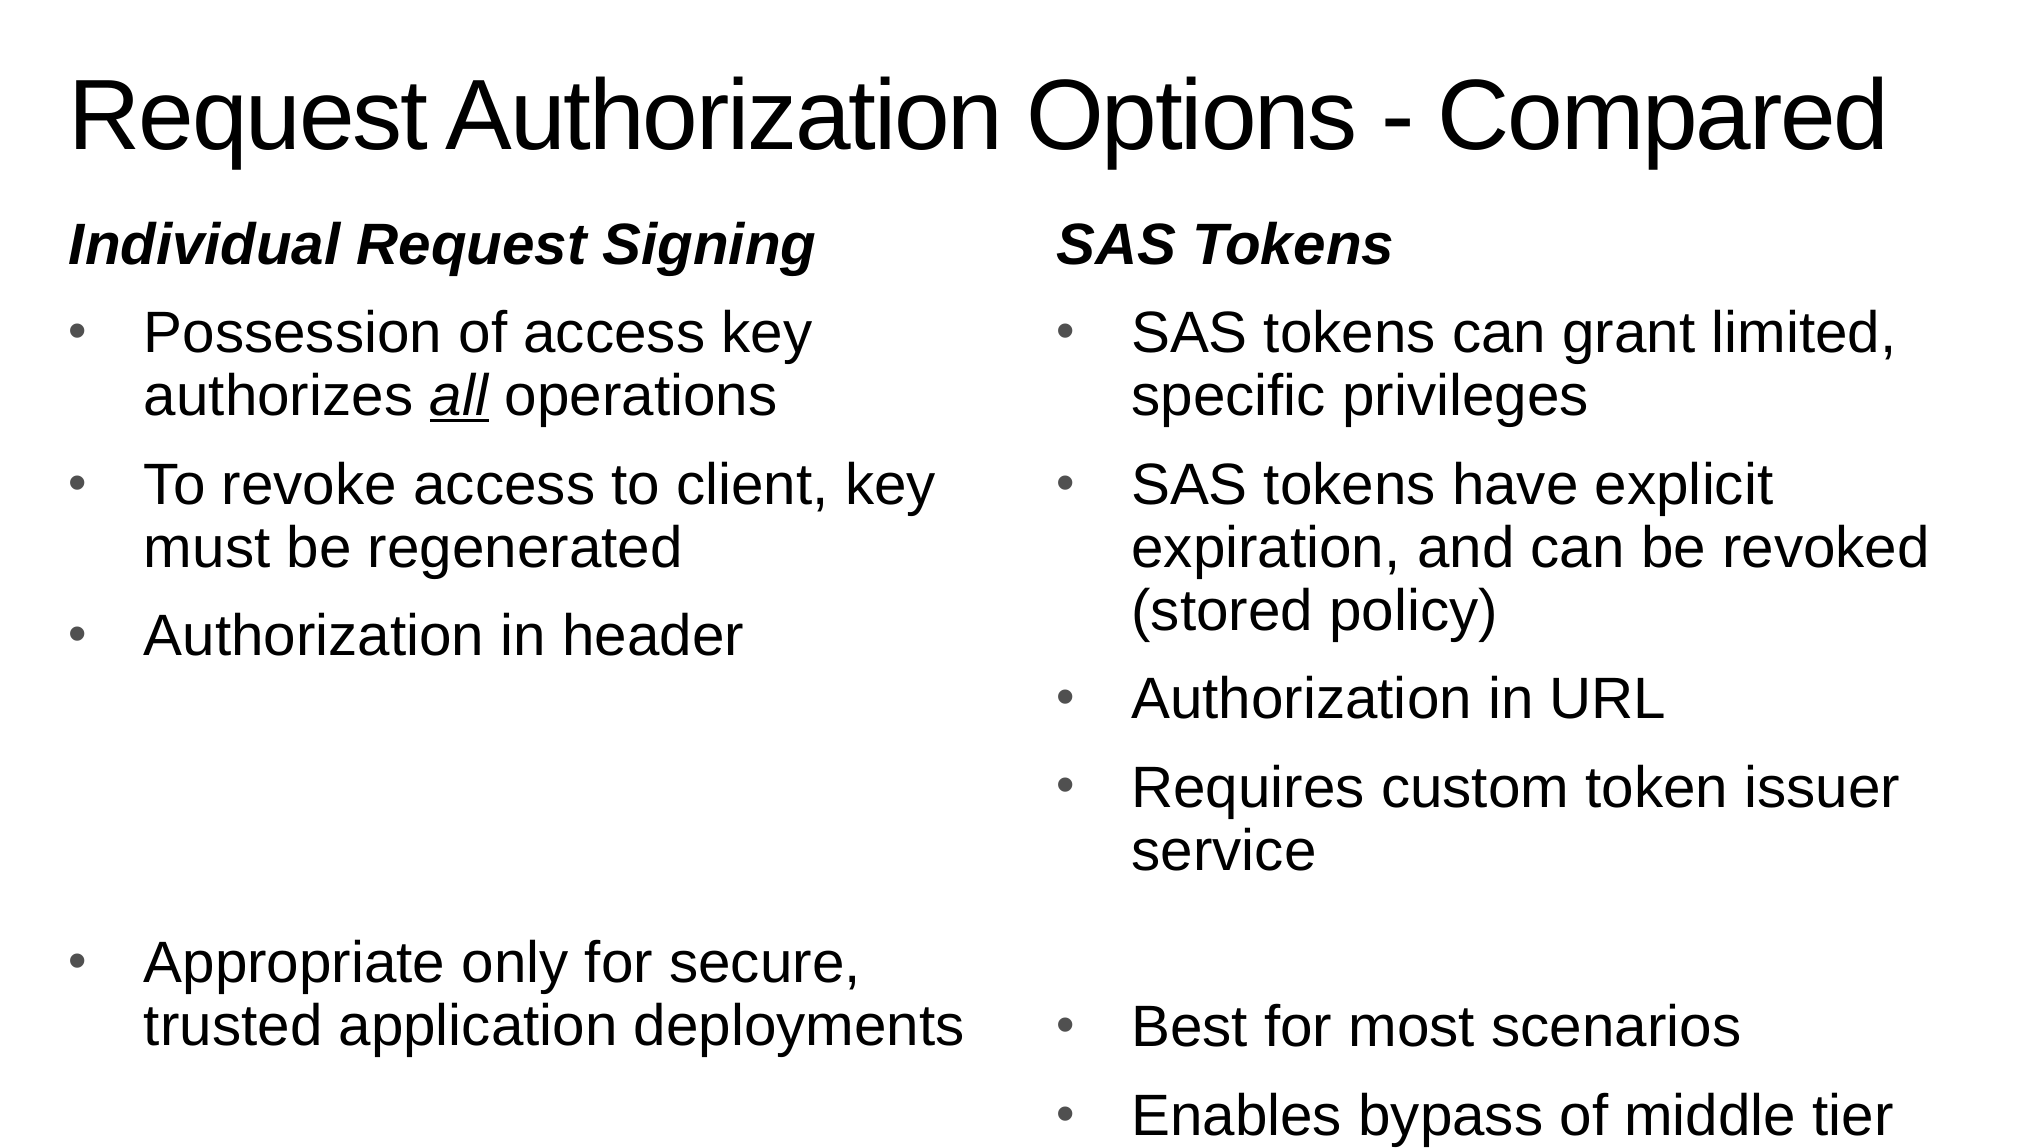

# Request Authorization Options - Compared
Individual Request Signing
Possession of access key authorizes all operations
To revoke access to client, key must be regenerated
Authorization in header

Appropriate only for secure, trusted application deployments
SAS Tokens
SAS tokens can grant limited, specific privileges
SAS tokens have explicit expiration, and can be revoked (stored policy)
Authorization in URL
Requires custom token issuer service

Best for most scenarios
Enables bypass of middle tier